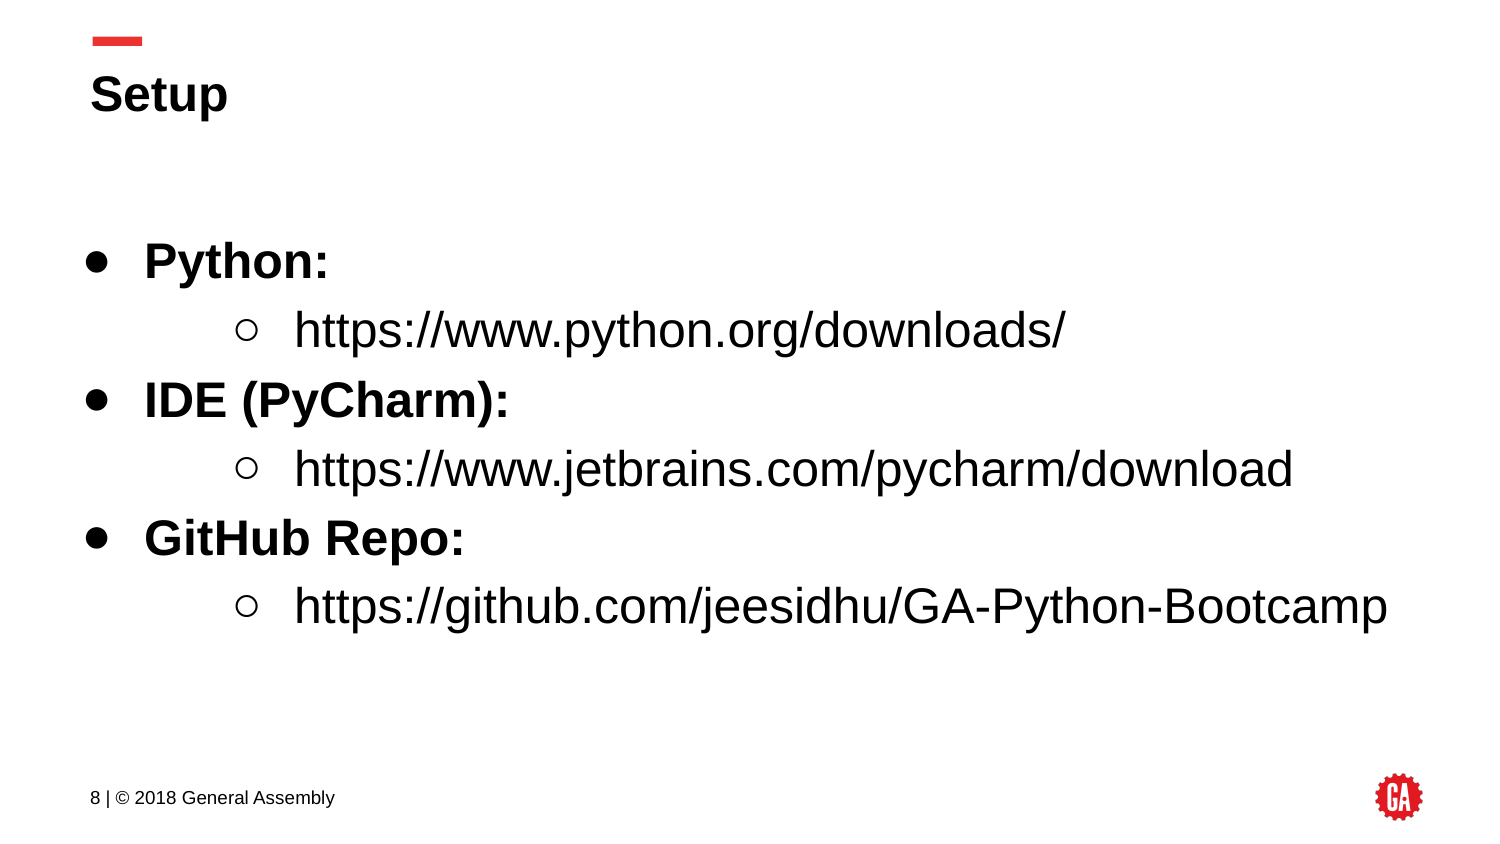

# Setup
Python:
https://www.python.org/downloads/
IDE (PyCharm):
https://www.jetbrains.com/pycharm/download
GitHub Repo:
https://github.com/jeesidhu/GA-Python-Bootcamp

8 | © 2018 General Assembly